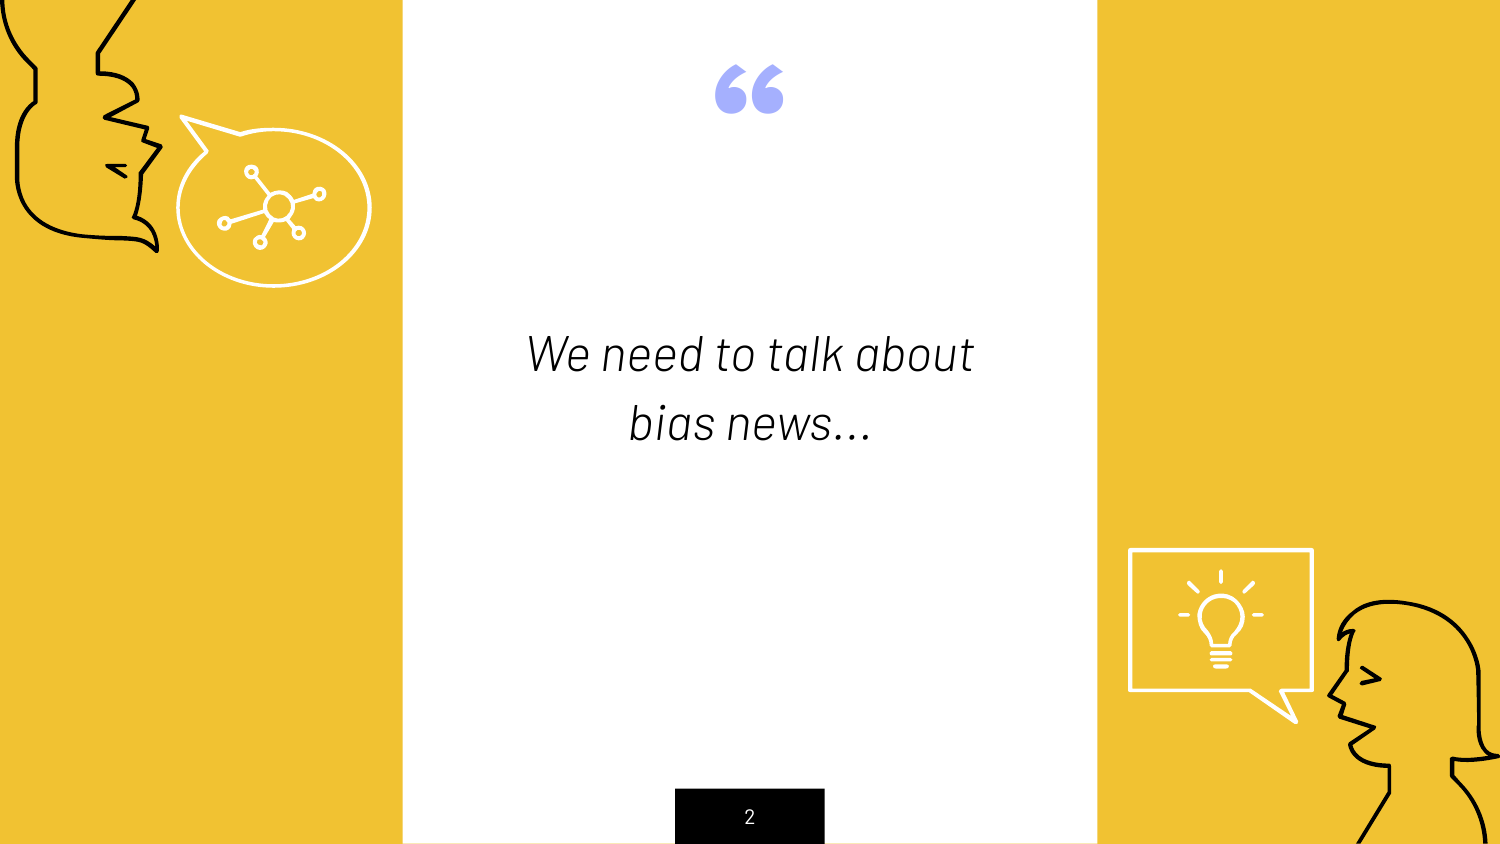

We need to talk about bias news...

2